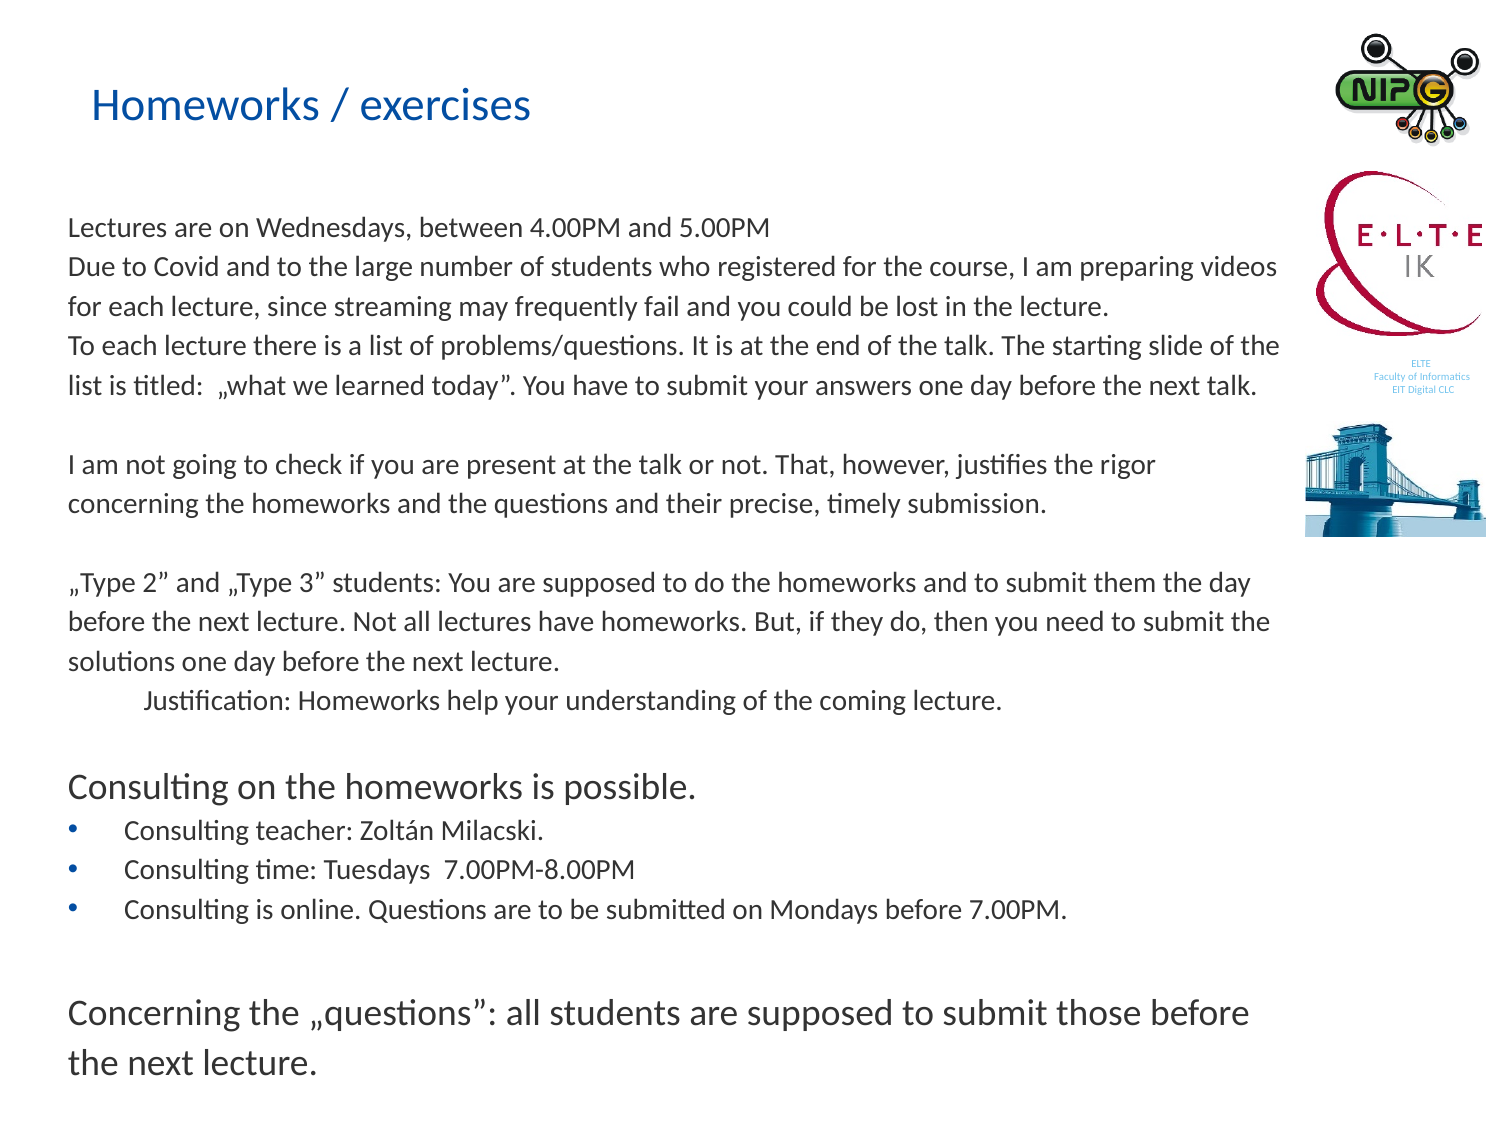

Homeworks / exercises
Lectures are on Wednesdays, between 4.00PM and 5.00PM
Due to Covid and to the large number of students who registered for the course, I am preparing videos for each lecture, since streaming may frequently fail and you could be lost in the lecture.
To each lecture there is a list of problems/questions. It is at the end of the talk. The starting slide of the list is titled:  „what we learned today”. You have to submit your answers one day before the next talk.

I am not going to check if you are present at the talk or not. That, however, justifies the rigor concerning the homeworks and the questions and their precise, timely submission.

„Type 2” and „Type 3” students: You are supposed to do the homeworks and to submit them the day before the next lecture. Not all lectures have homeworks. But, if they do, then you need to submit the solutions one day before the next lecture.
Justification: Homeworks help your understanding of the coming lecture.

Consulting on the homeworks is possible.
Consulting teacher: Zoltán Milacski.
Consulting time: Tuesdays  7.00PM-8.00PM
Consulting is online. Questions are to be submitted on Mondays before 7.00PM.

Concerning the „questions”: all students are supposed to submit those before the next lecture.